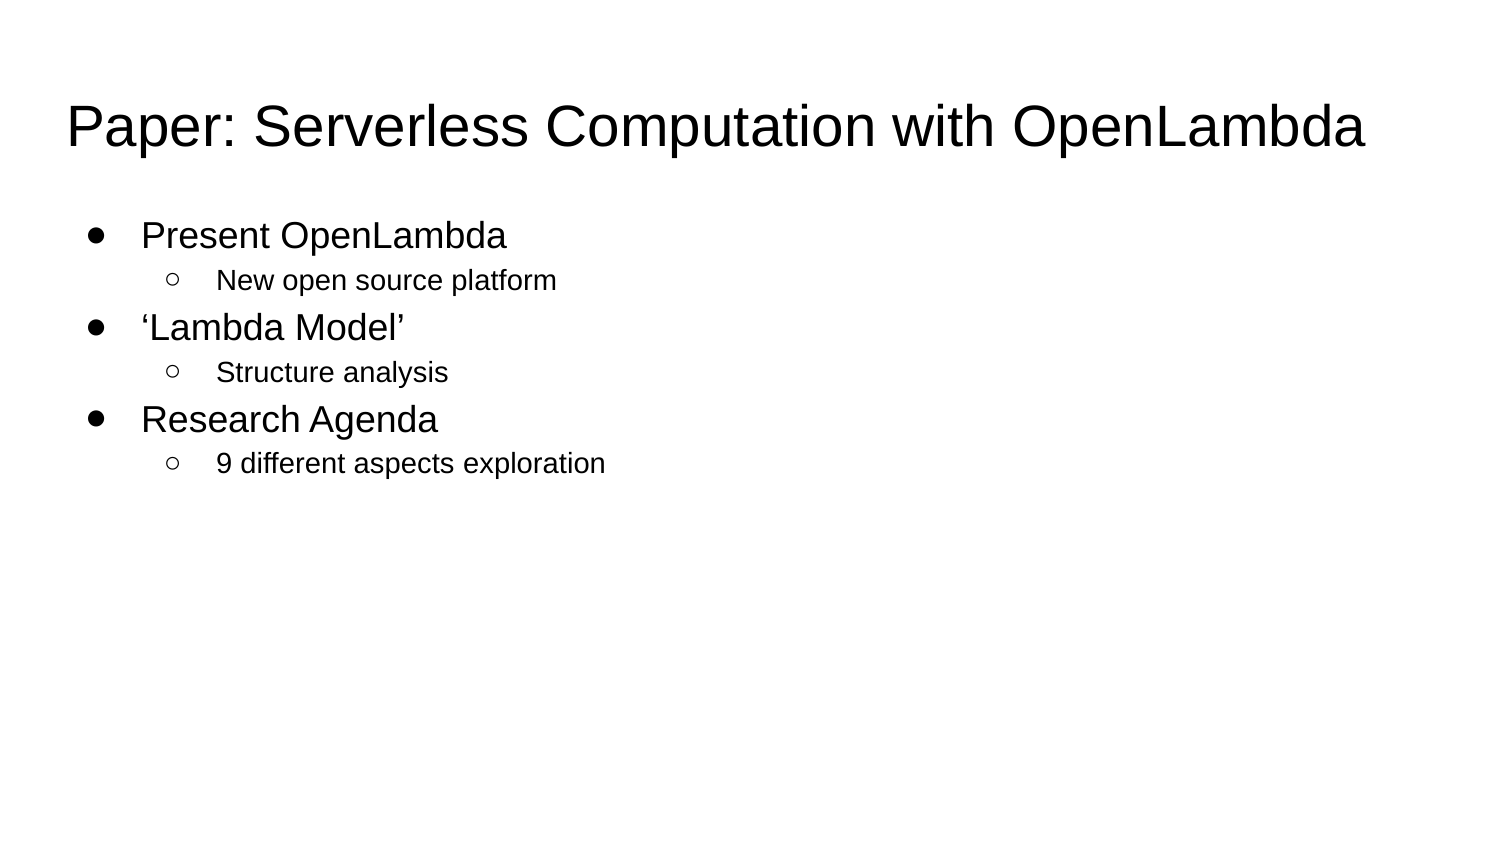

# Paper: Serverless Computation with OpenLambda
Present OpenLambda
New open source platform
‘Lambda Model’
Structure analysis
Research Agenda
9 different aspects exploration